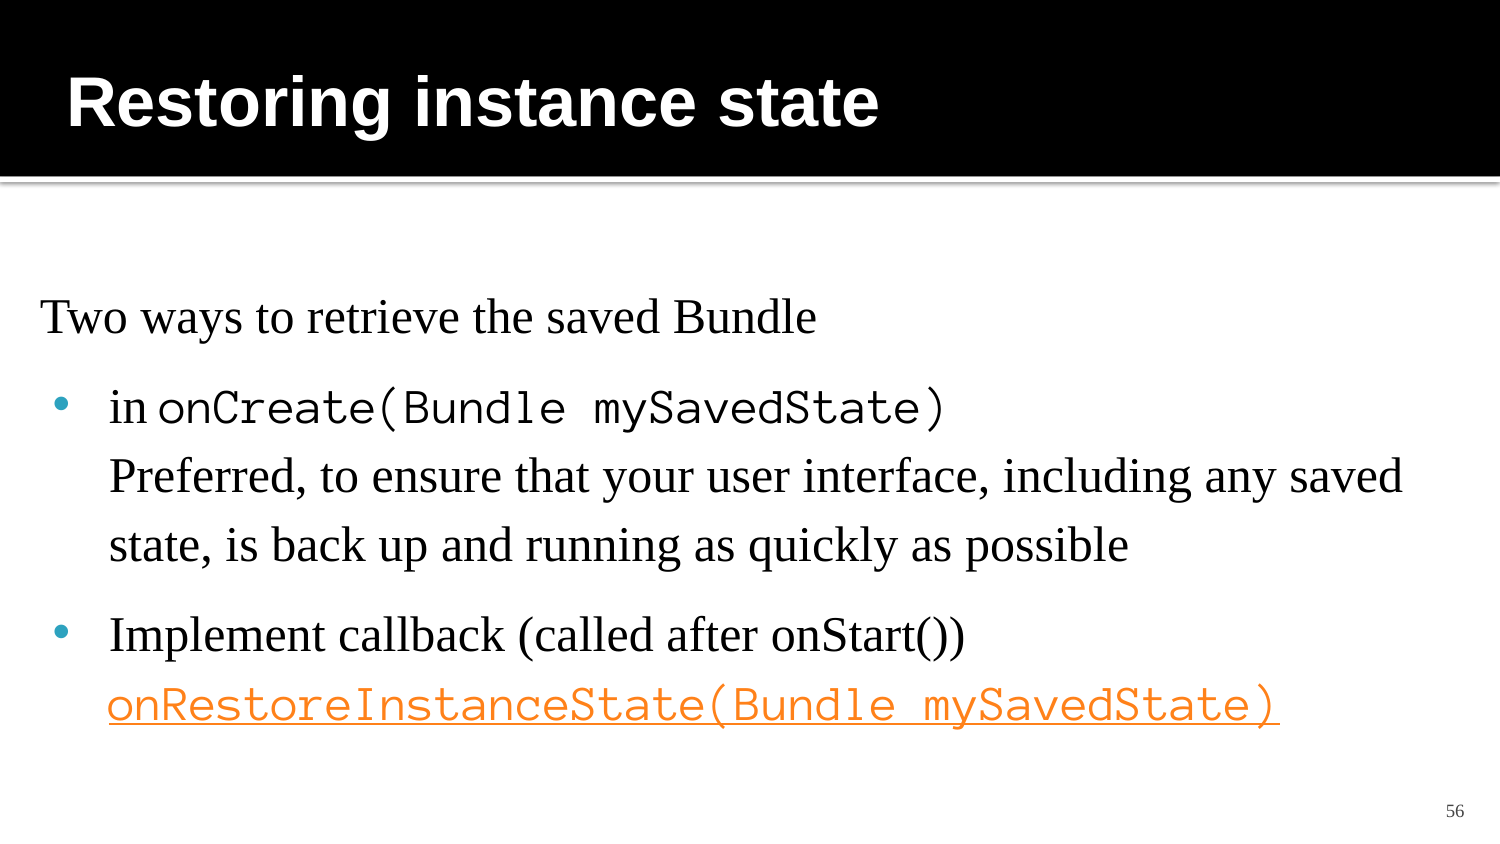

# Restoring instance state
Two ways to retrieve the saved Bundle
in onCreate(Bundle mySavedState)
Preferred, to ensure that your user interface, including any saved state, is back up and running as quickly as possible
Implement callback (called after onStart())
onRestoreInstanceState(Bundle mySavedState)
56